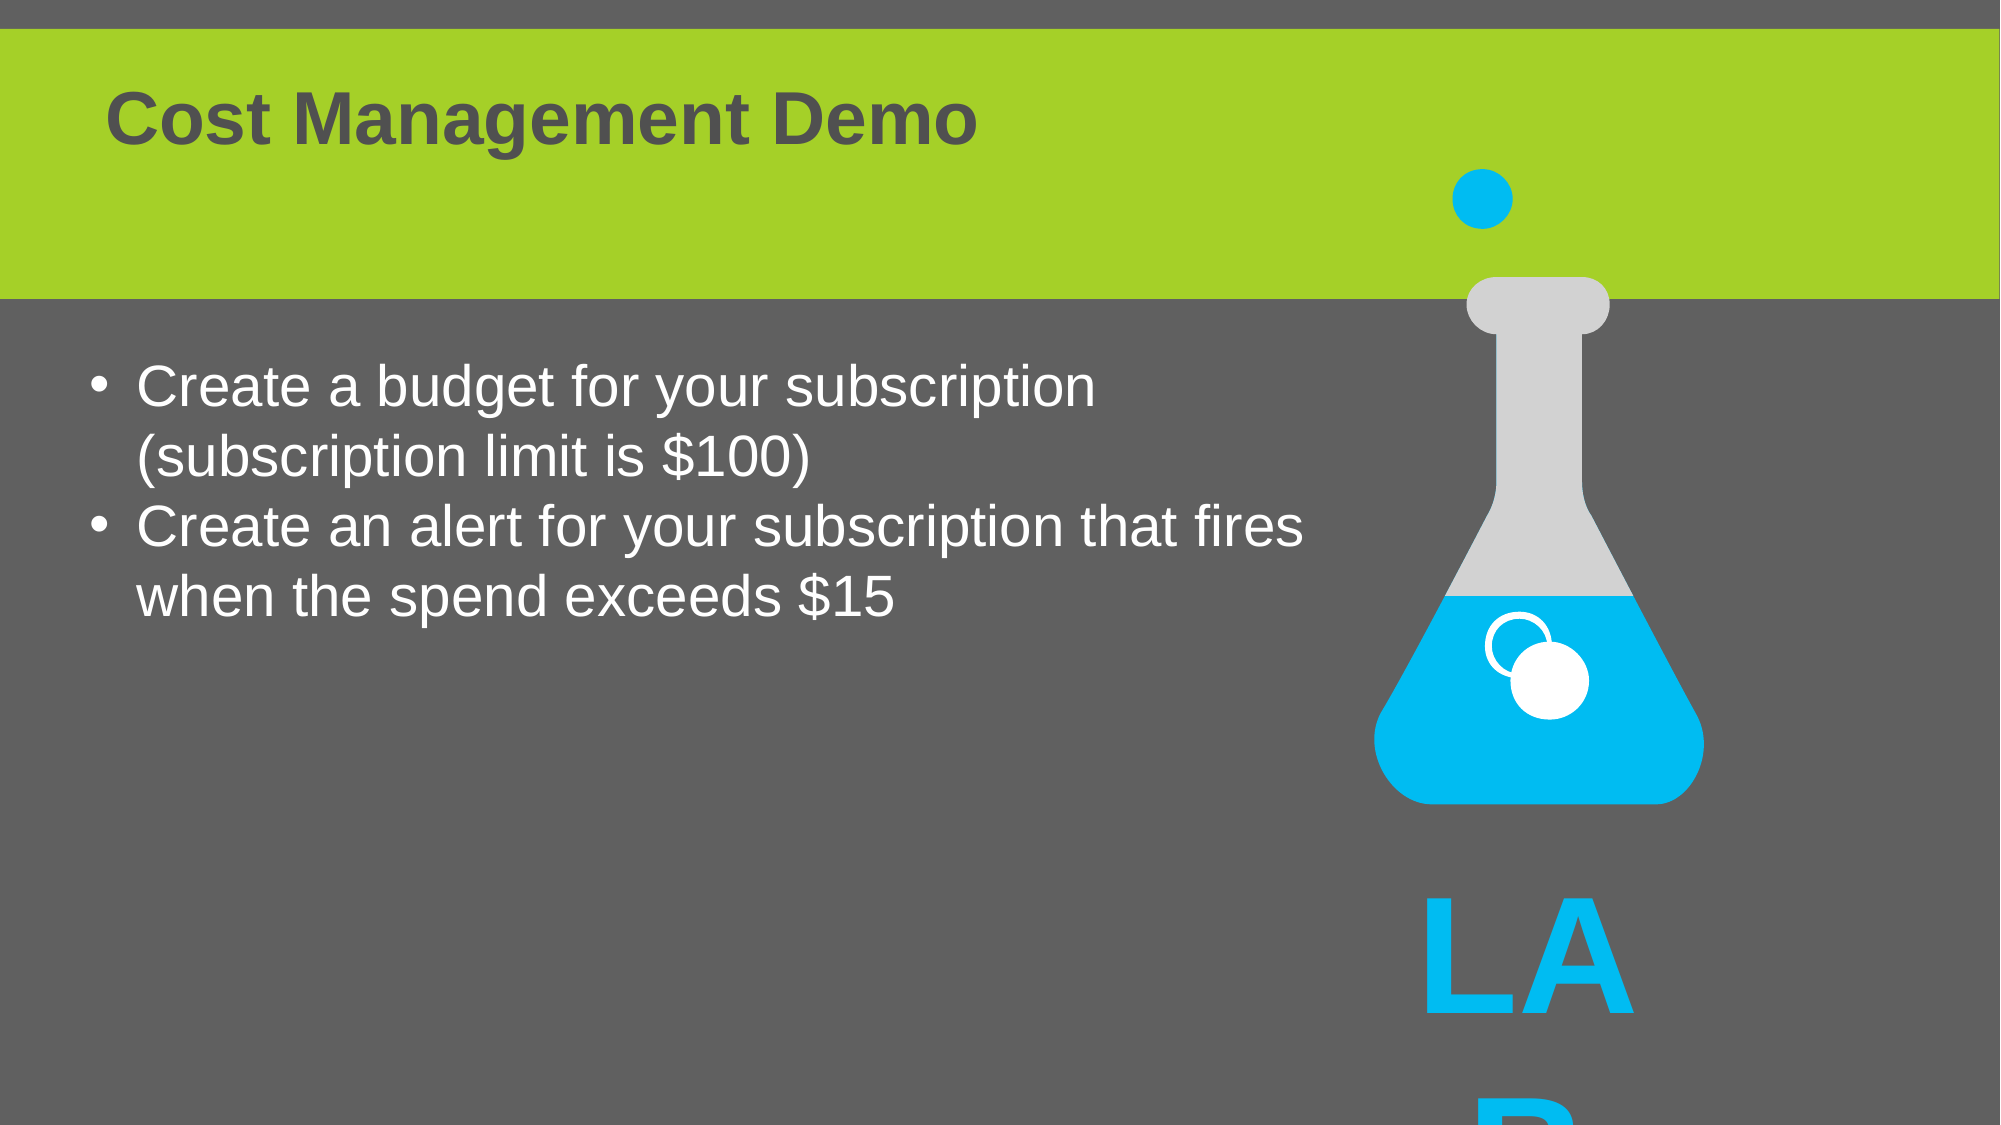

Cost Management Demo
Create a budget for your subscription (subscription limit is $100)
Create an alert for your subscription that fires when the spend exceeds $15